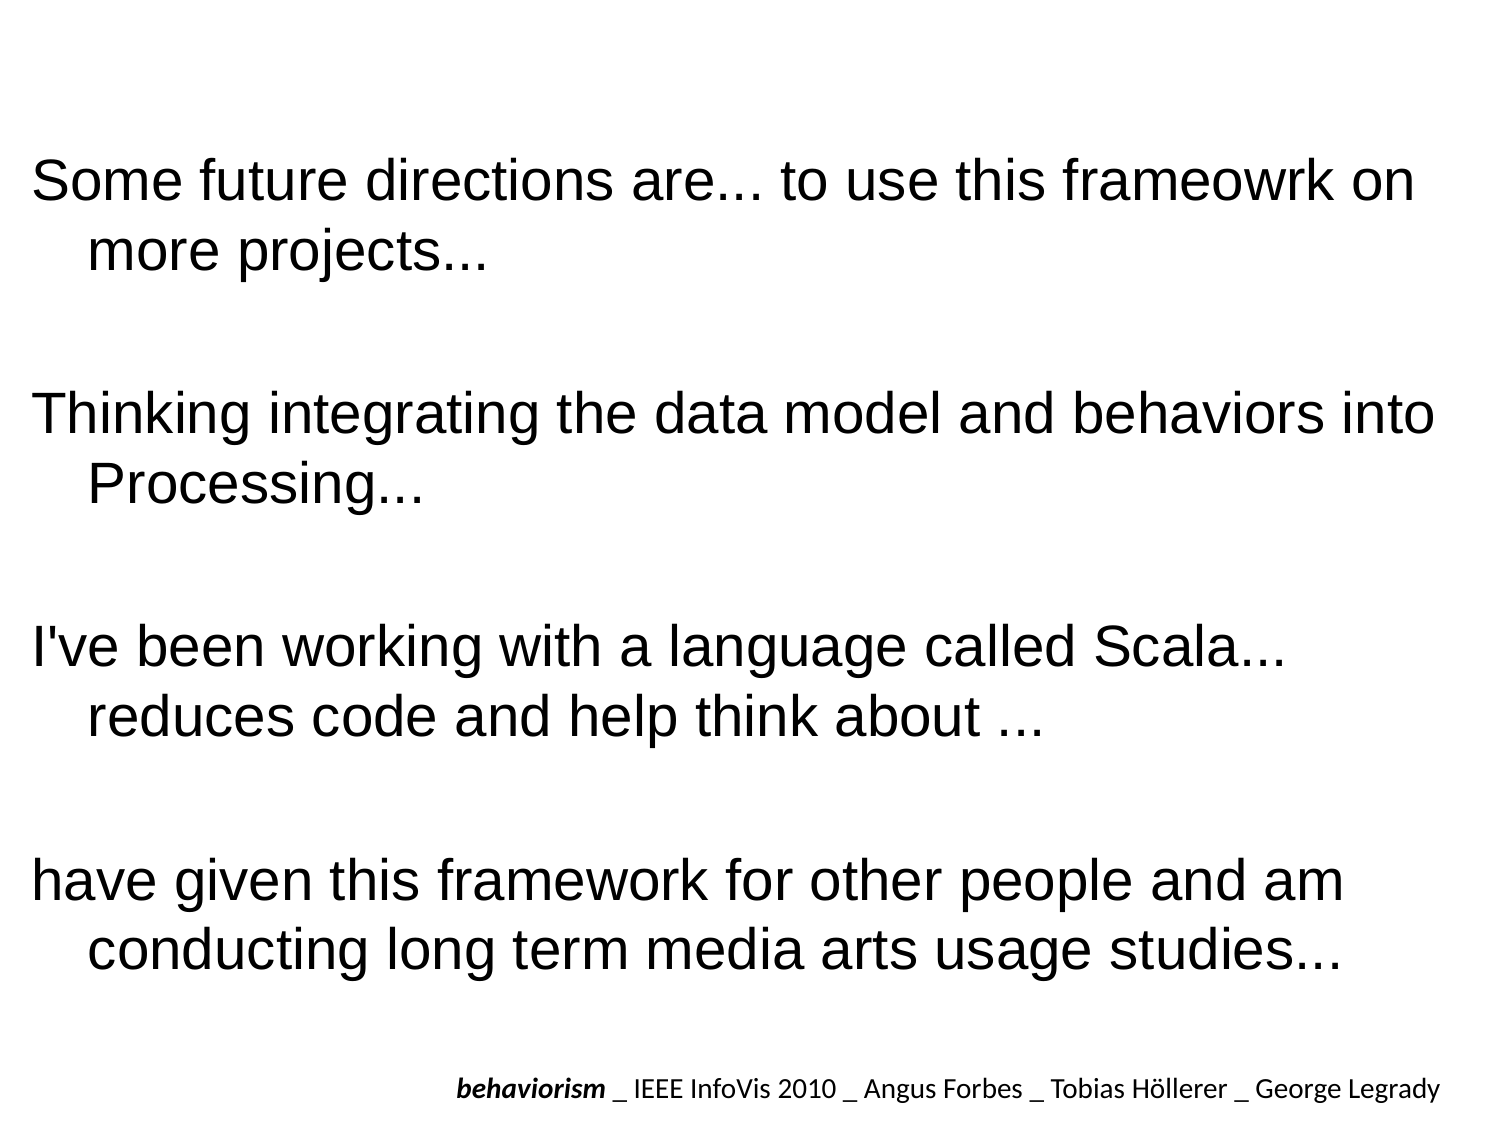

#
Some future directions are... to use this frameowrk on more projects...

Thinking integrating the data model and behaviors into Processing...

I've been working with a language called Scala... reduces code and help think about ...

have given this framework for other people and am conducting long term media arts usage studies...